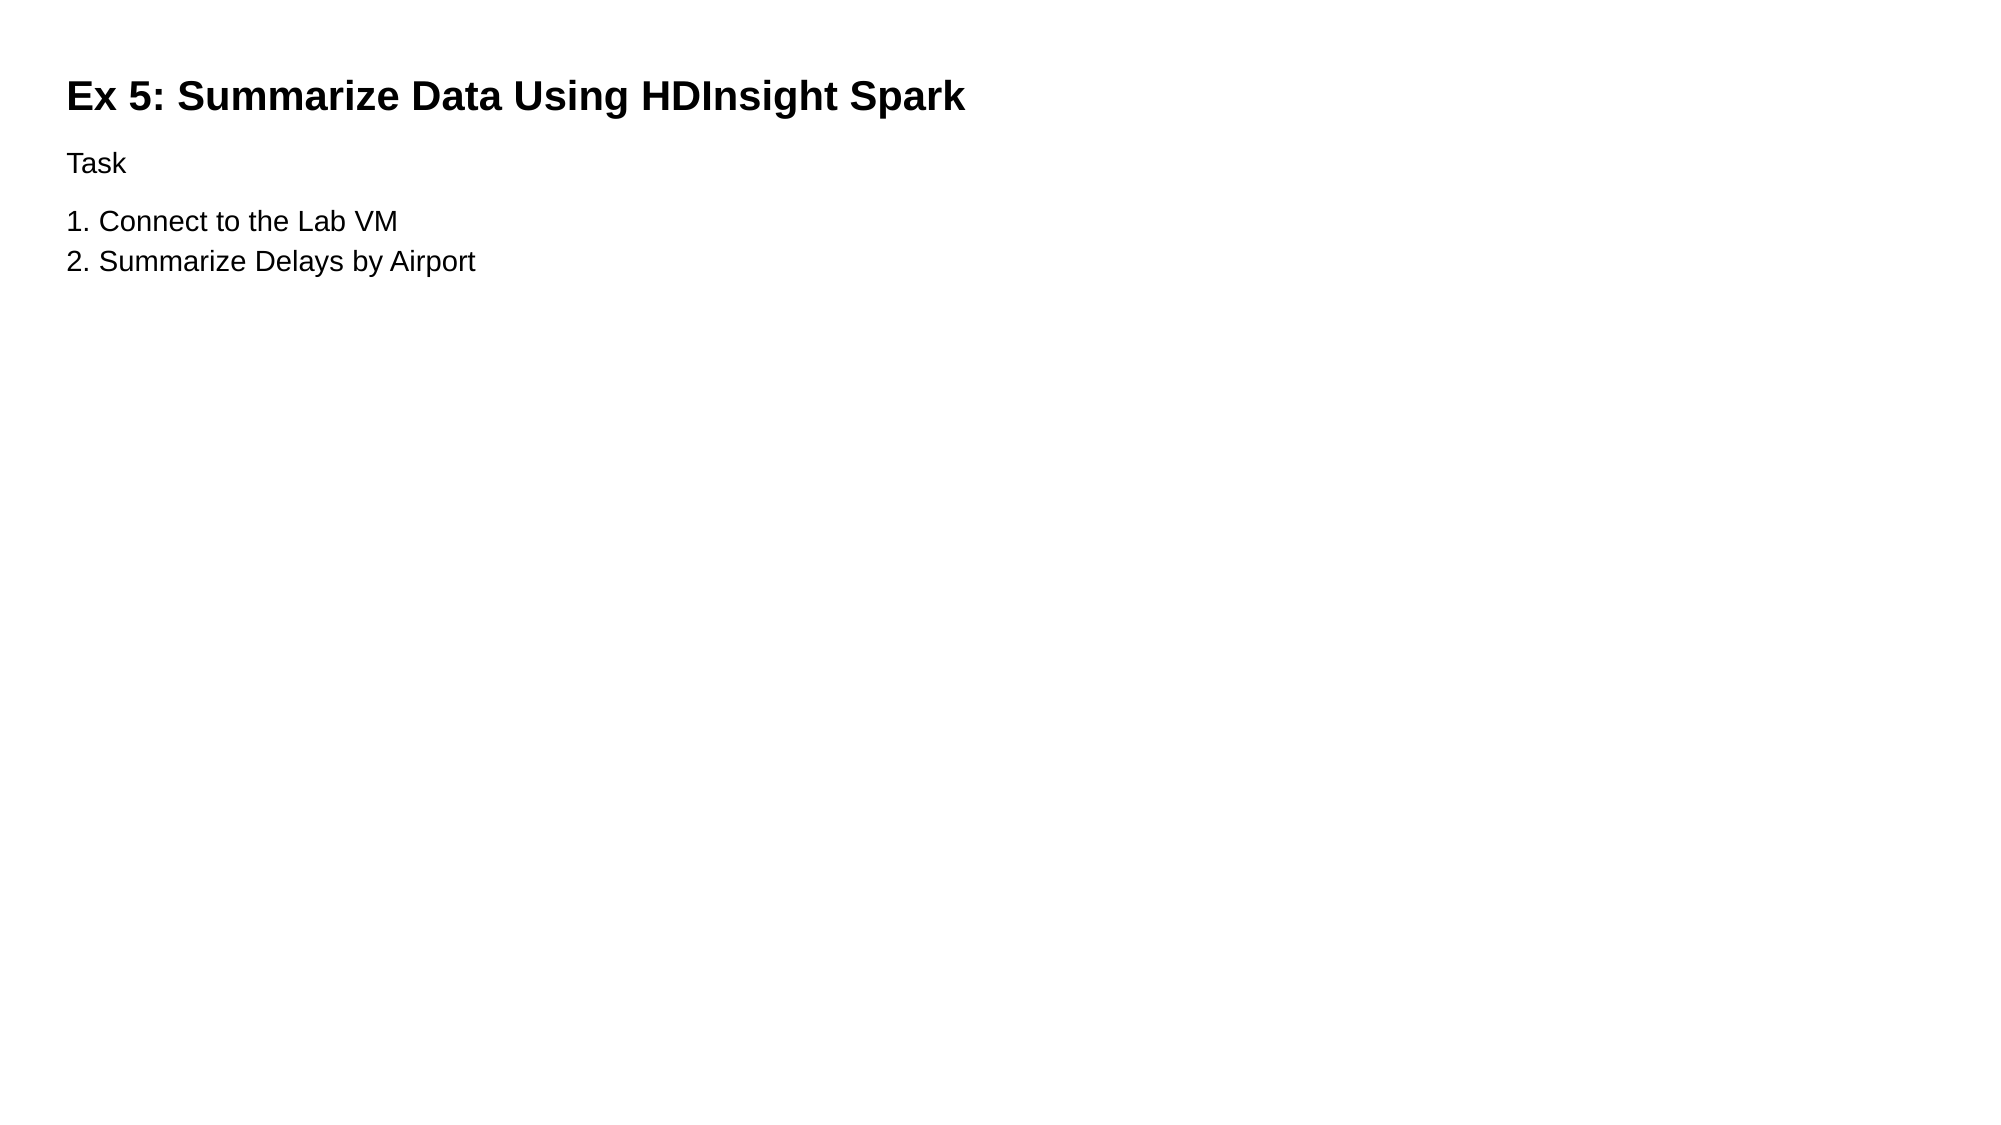

# Ex 5: Summarize Data Using HDInsight Spark
Task
1. Connect to the Lab VM
2. Summarize Delays by Airport